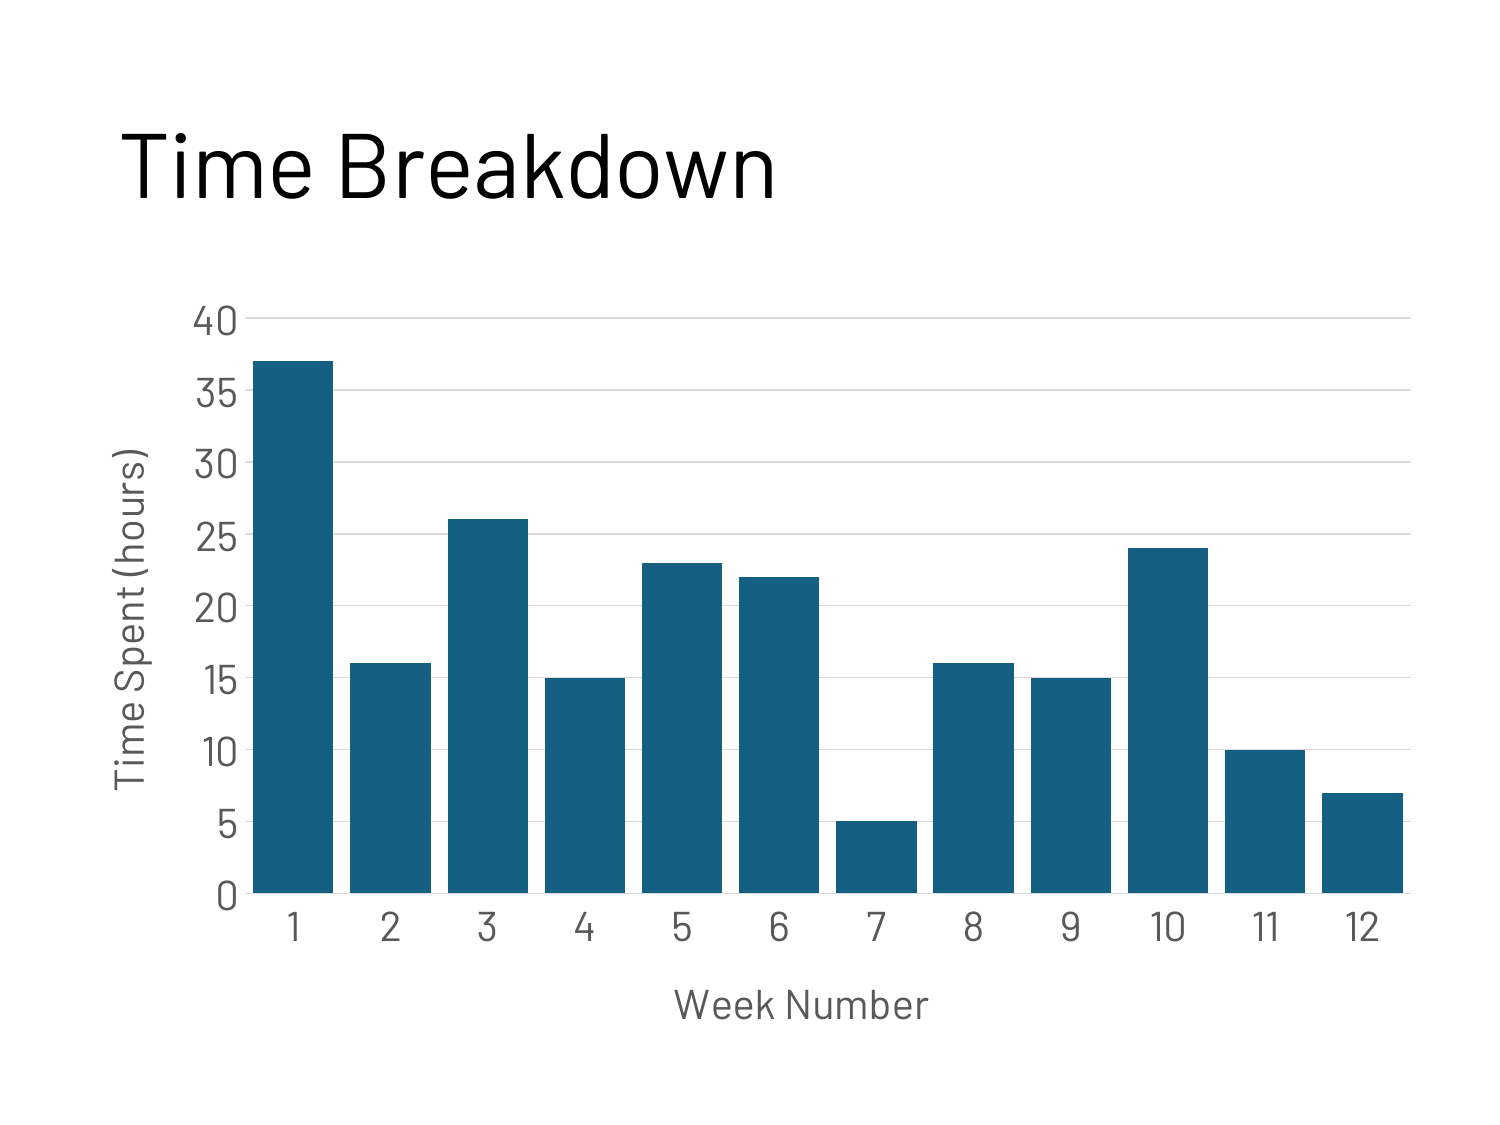

# Time Breakdown

### Chart

| Category | Time Spend (h) |
|---|---|
| 1 | 37.0 |
| 2 | 16.0 |
| 3 | 26.0 |
| 4 | 15.0 |
| 5 | 23.0 |
| 6 | 22.0 |
| 7 | 5.0 |
| 8 | 16.0 |
| 9 | 15.0 |
| 10 | 24.0 |
| 11 | 10.0 |
| 12 | 7.0 |